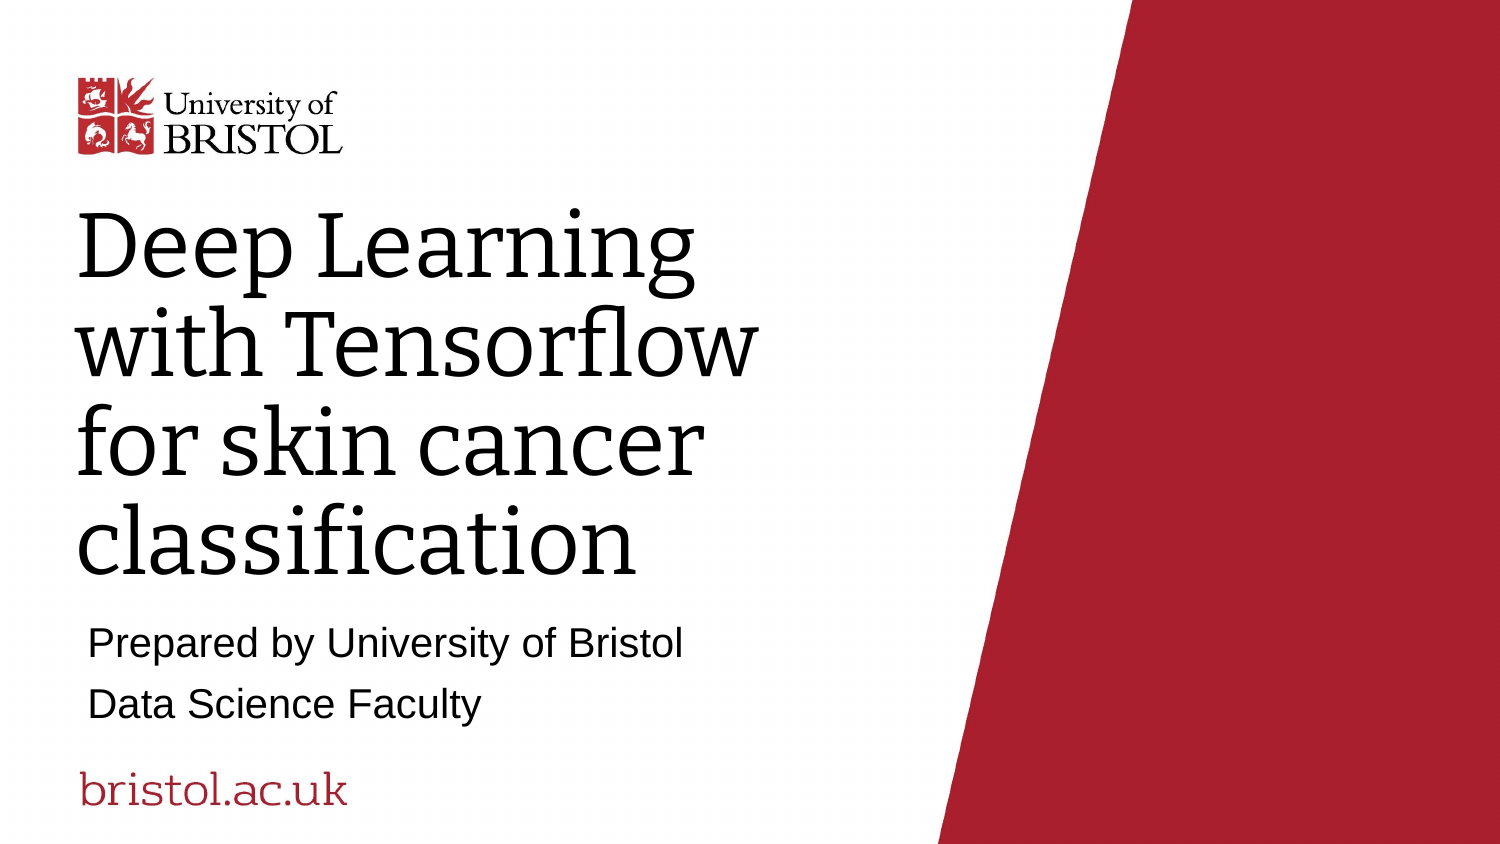

# Deep Learning with Tensorflow for skin cancer classification
Prepared by University of Bristol
Data Science Faculty